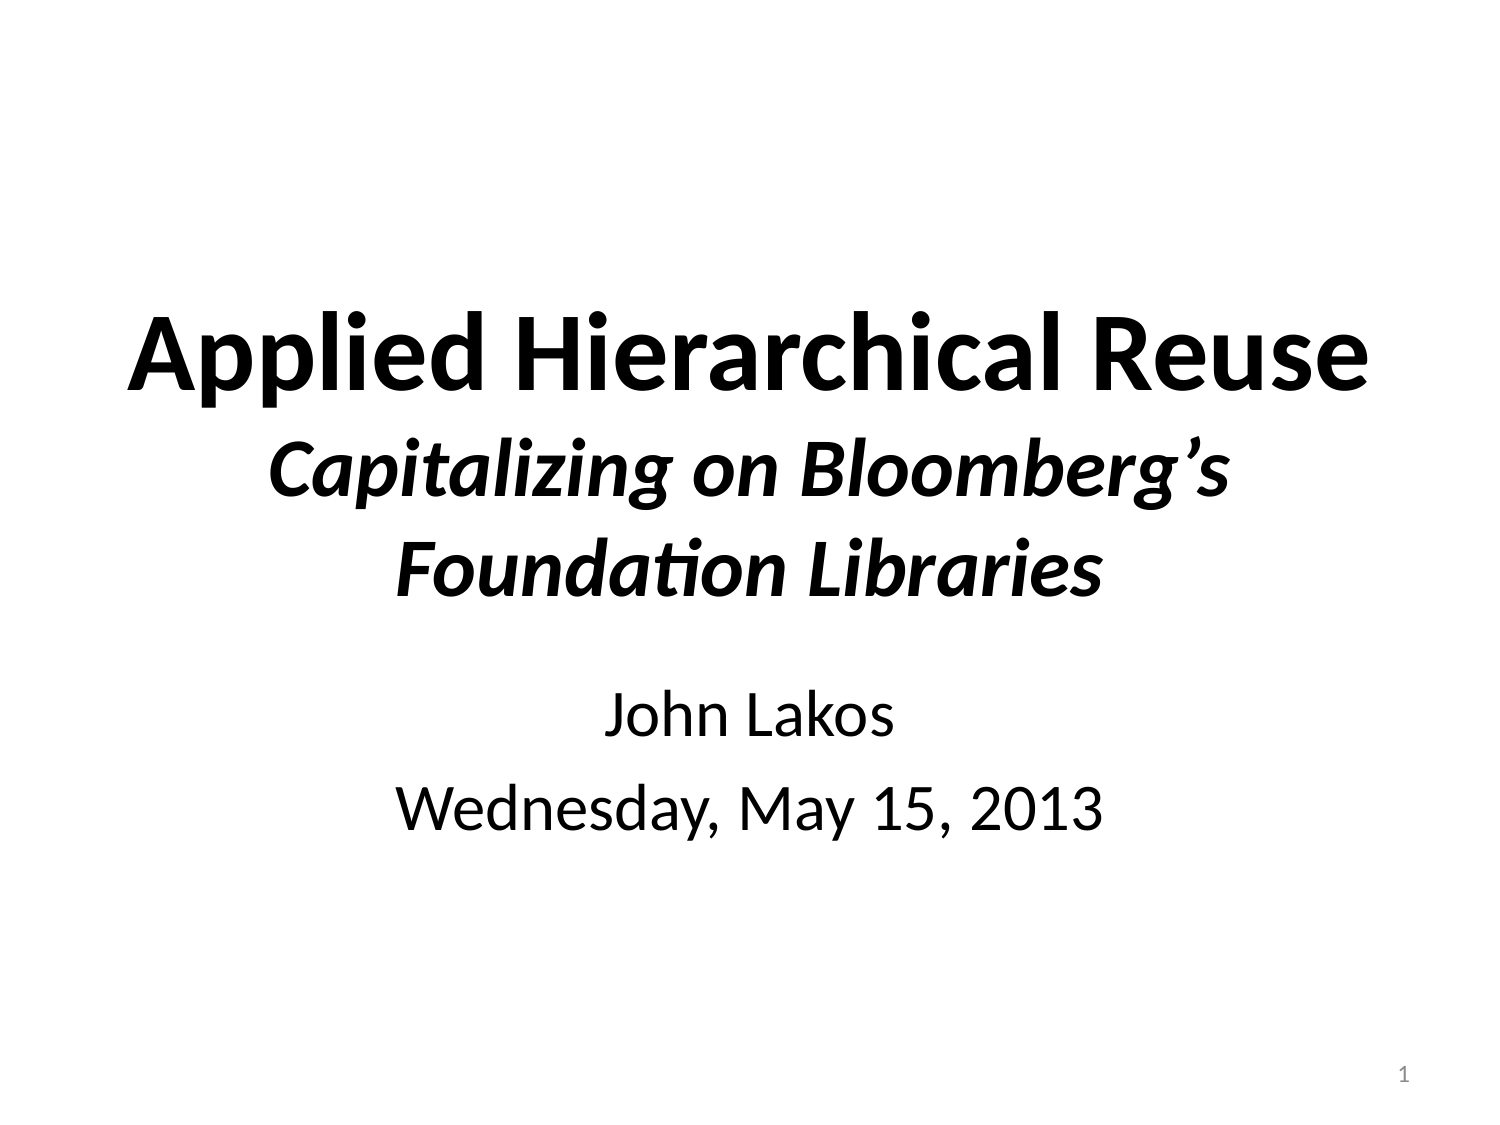

# Applied Hierarchical Reuse Capitalizing on Bloomberg’s Foundation Libraries
John Lakos
Wednesday, May 15, 2013
1